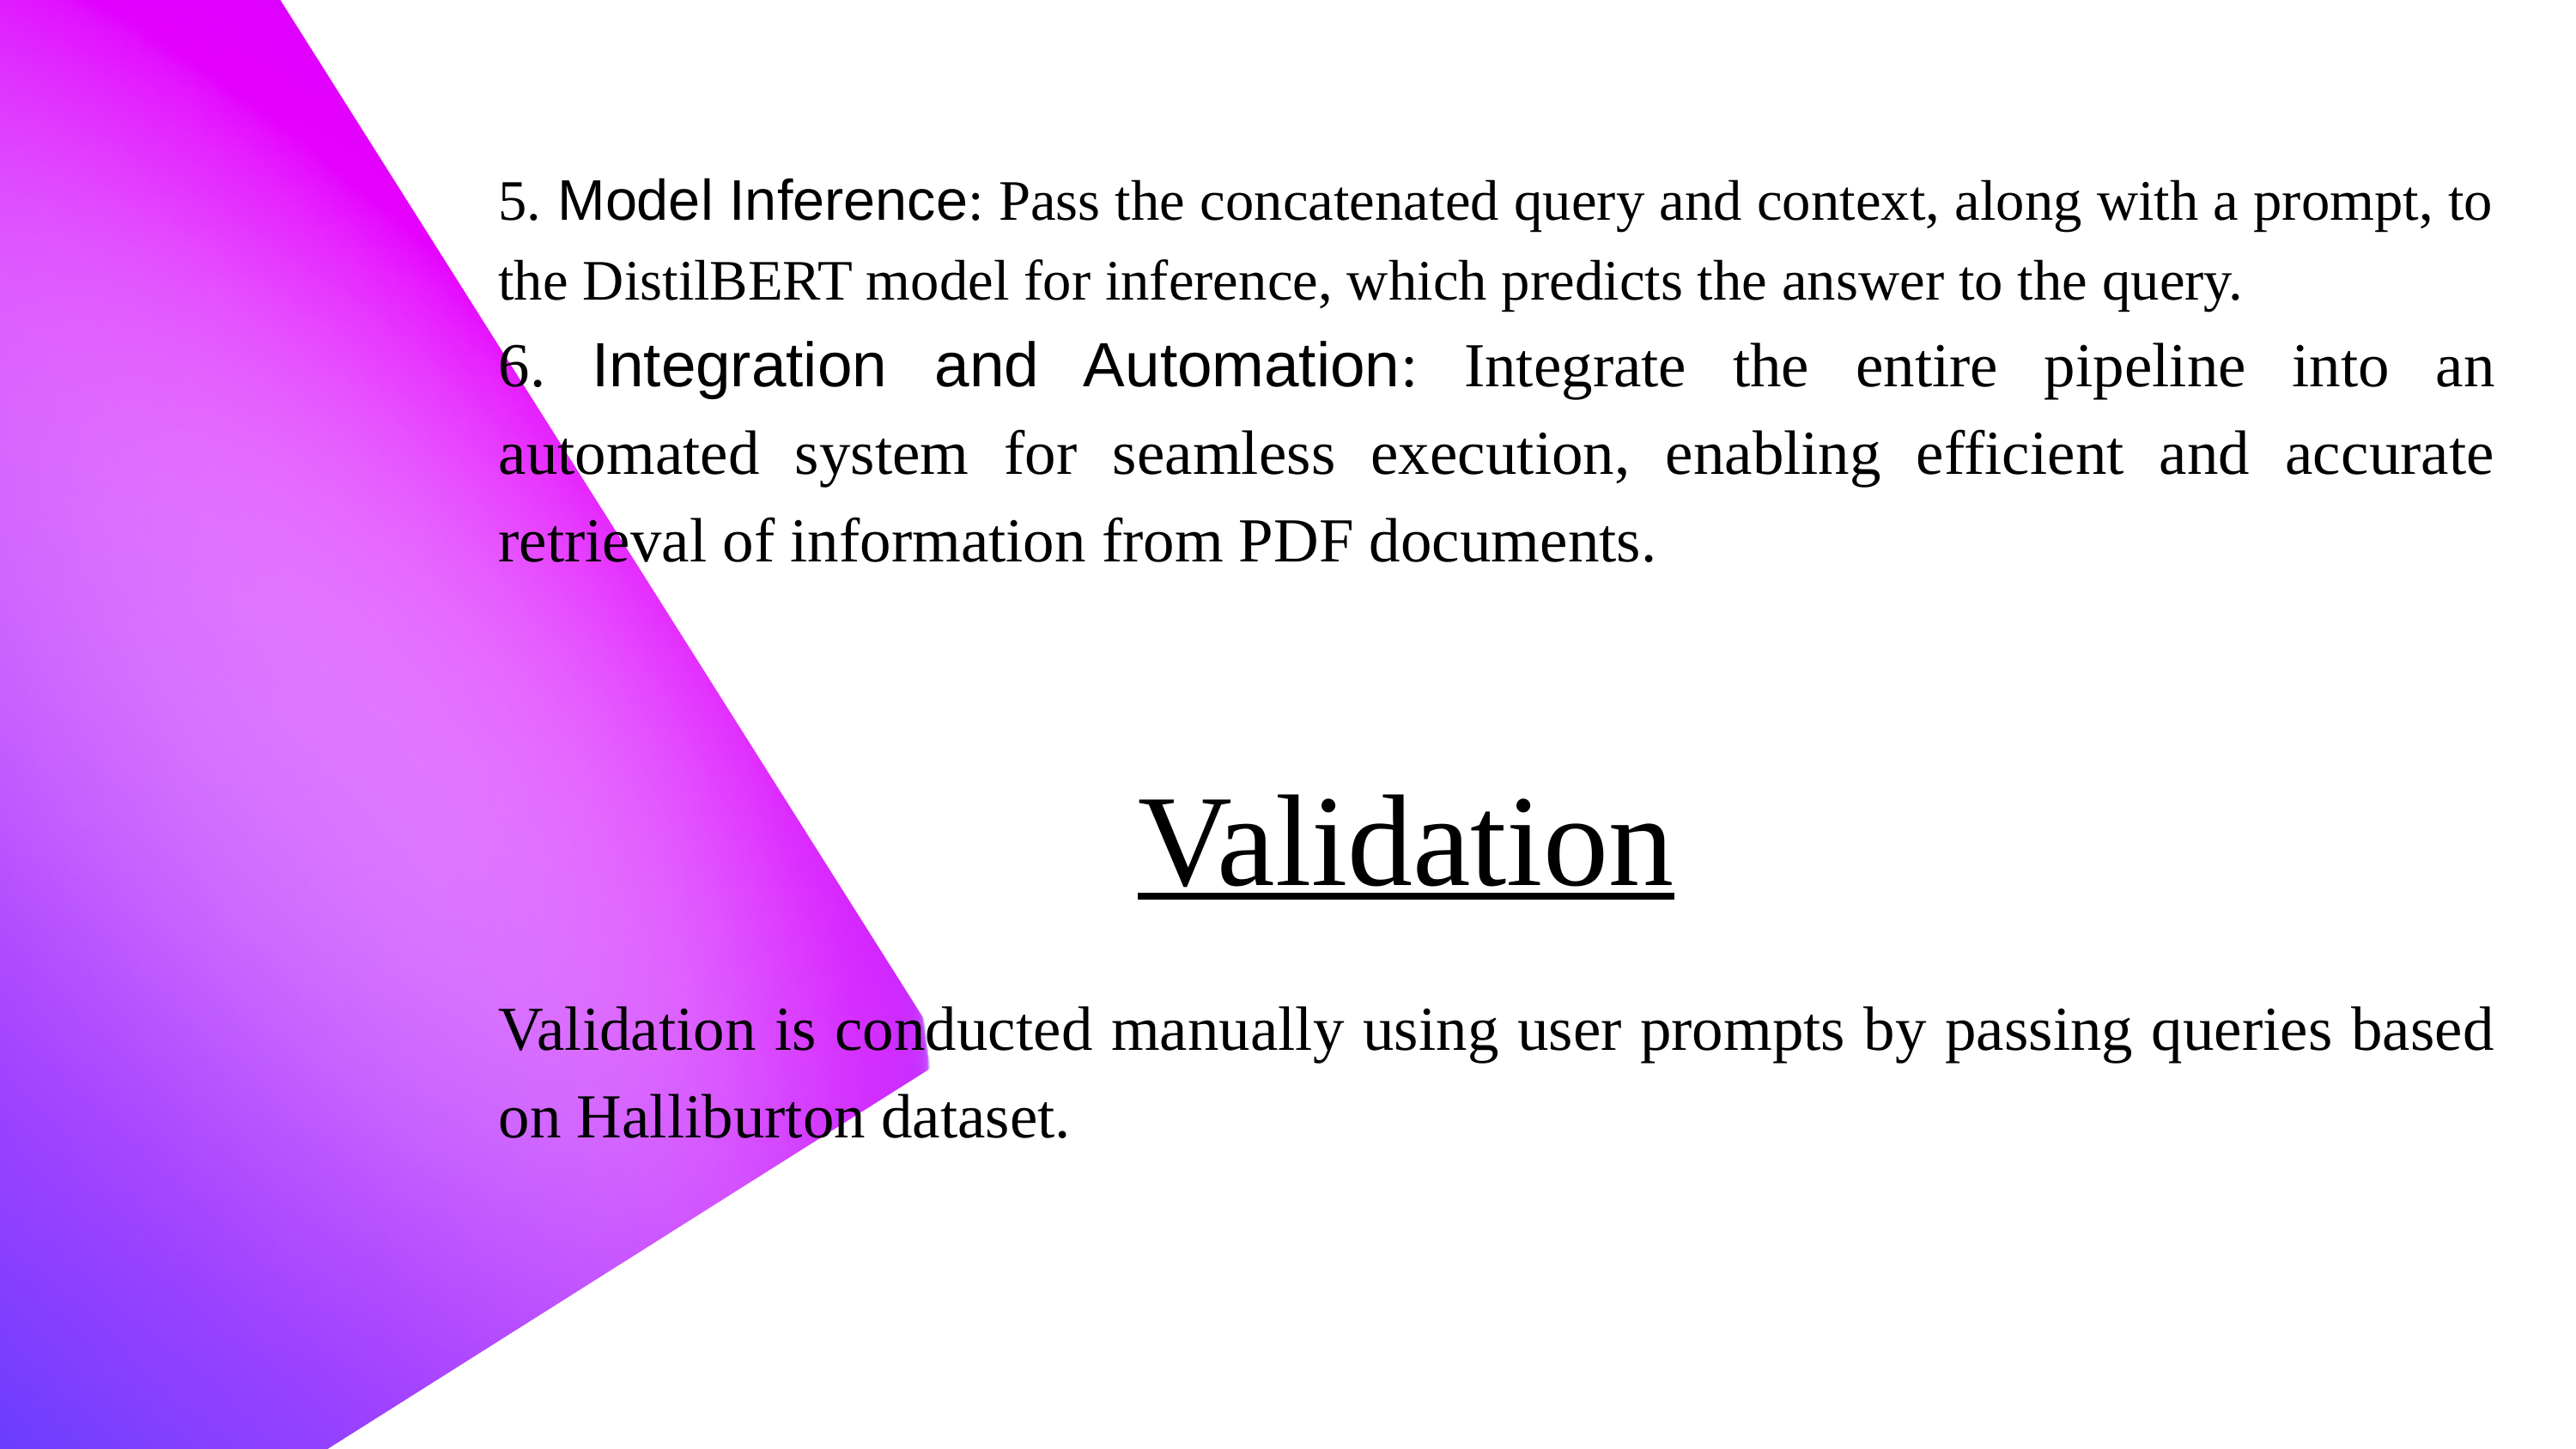

5. Model Inference: Pass the concatenated query and context, along with a prompt, to the DistilBERT model for inference, which predicts the answer to the query.
6. Integration and Automation: Integrate the entire pipeline into an automated system for seamless execution, enabling efficient and accurate retrieval of information from PDF documents.

Validation
Validation is conducted manually using user prompts by passing queries based on Halliburton dataset.